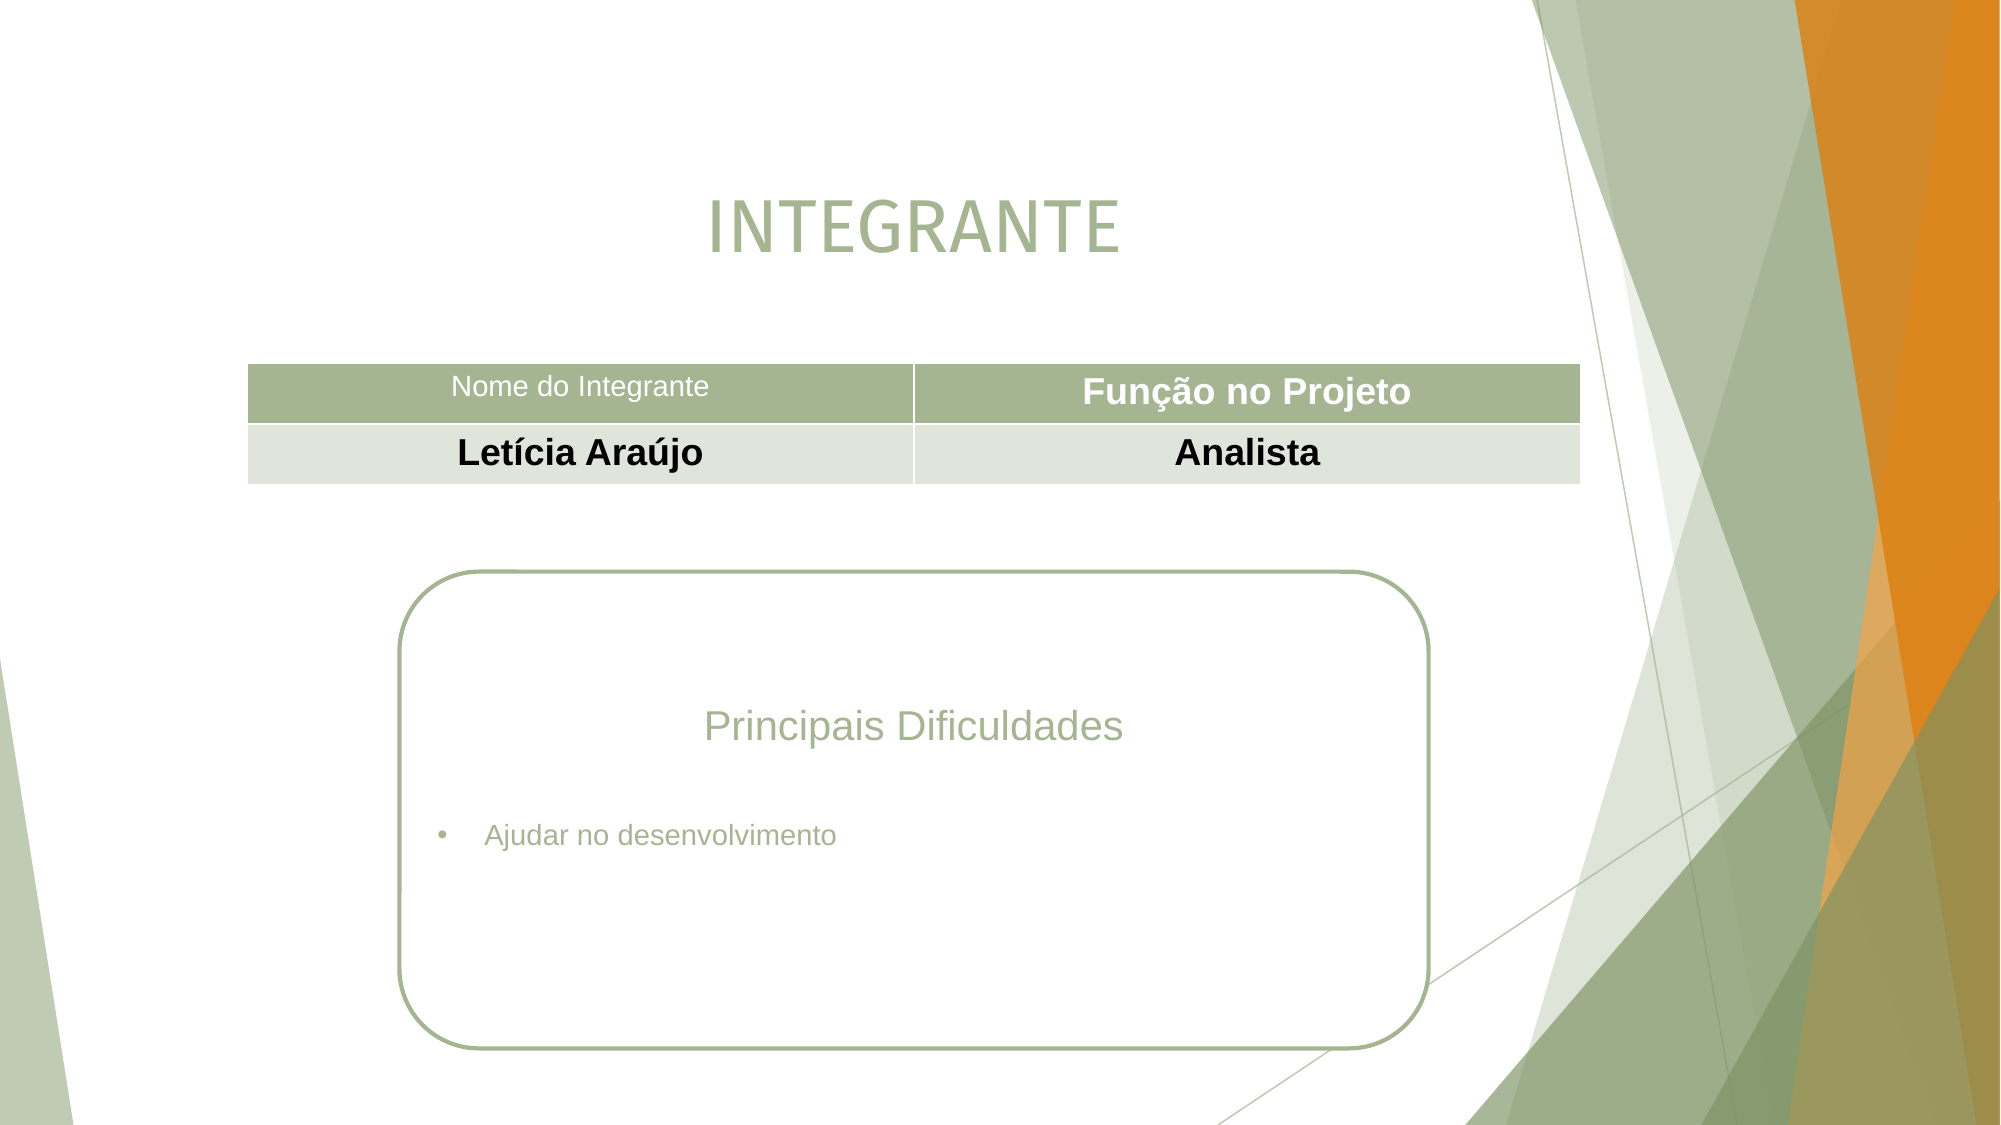

# INTEGRANTE
| Nome do Integrante | Função no Projeto |
| --- | --- |
| Letícia Araújo | Analista |

Principais Dificuldades

Ajudar no desenvolvimento